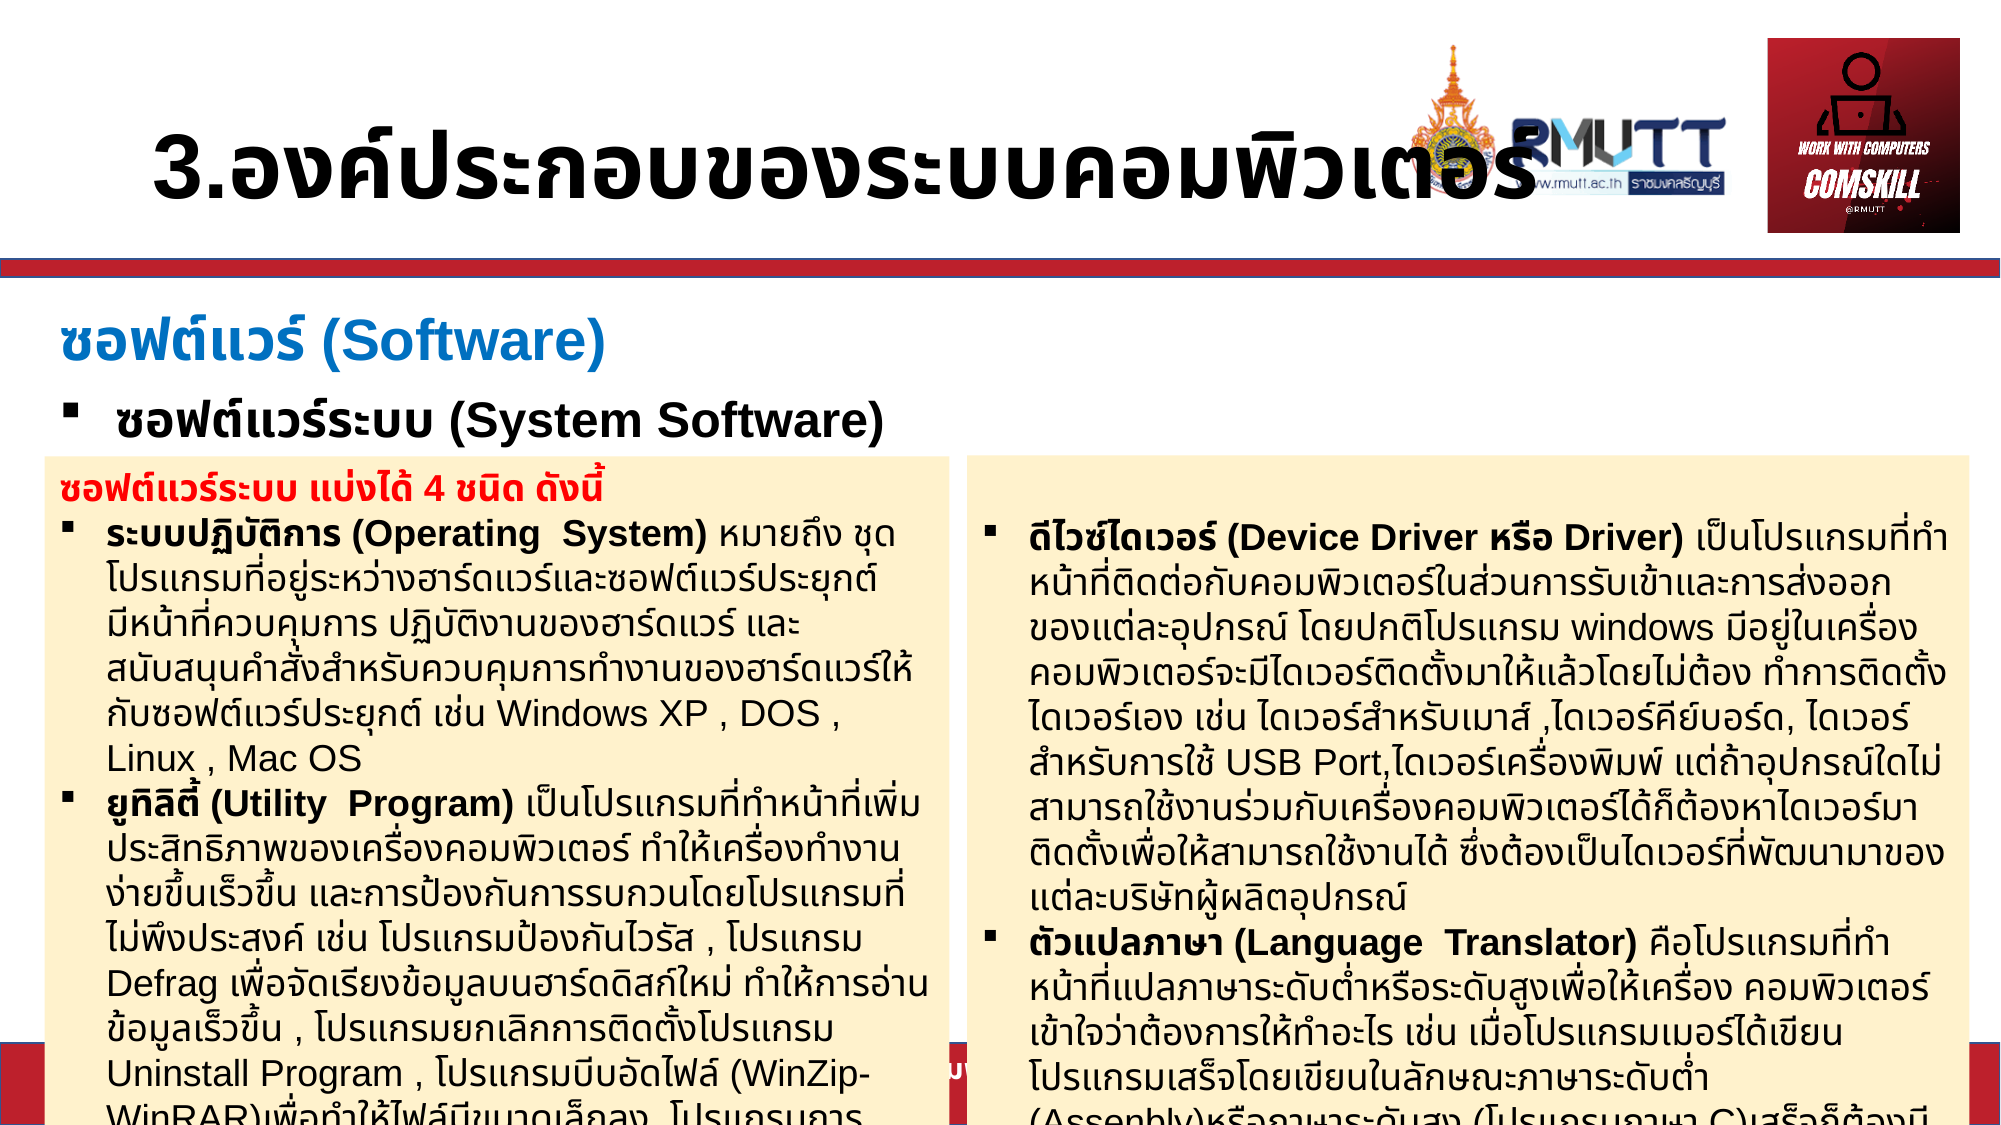

# 3.องค์ประกอบของระบบคอมพิวเตอร์
ซอฟต์แวร์ (Software)
ซอฟต์แวร์ระบบ (System Software)

ซอฟต์แวร์ระบบ แบ่งได้ 4 ชนิด ดังนี้
ดีไวซ์ไดเวอร์ (Device Driver หรือ Driver) เป็นโปรแกรมที่ทำหน้าที่ติดต่อกับคอมพิวเตอร์ในส่วนการรับเข้าและการส่งออก ของแต่ละอุปกรณ์ โดยปกติโปรแกรม windows มีอยู่ในเครื่องคอมพิวเตอร์จะมีไดเวอร์ติดตั้งมาให้แล้วโดยไม่ต้อง ทำการติดตั้งไดเวอร์เอง เช่น ไดเวอร์สำหรับเมาส์ ,ไดเวอร์คีย์บอร์ด, ไดเวอร์สำหรับการใช้ USB Port,ไดเวอร์เครื่องพิมพ์ แต่ถ้าอุปกรณ์ใดไม่สามารถใช้งานร่วมกับเครื่องคอมพิวเตอร์ได้ก็ต้องหาไดเวอร์มาติดตั้งเพื่อให้สามารถใช้งานได้ ซึ่งต้องเป็นไดเวอร์ที่พัฒนามาของแต่ละบริษัทผู้ผลิตอุปกรณ์
ตัวแปลภาษา (Language1Translator) คือโปรแกรมที่ทำหน้าที่แปลภาษาระดับต่ำหรือระดับสูงเพื่อให้เครื่อง คอมพิวเตอร์เข้าใจว่าต้องการให้ทำอะไร เช่น เมื่อโปรแกรมเมอร์ได้เขียนโปรแกรมเสร็จโดยเขียนในลักษณะภาษาระดับต่ำ (Assenbly)หรือภาษาระดับสูง (โปรแกรมภาษา C)เสร็จก็ต้องมีตัวแปลภาษาเพื่อให้เครื่องคอมพิวเตอร์อ่านเข้าใจ เพราะเครื่องคอมพิวเตอร์จะเข้าใจเฉพาะตัวเลข 0 กับ ตัวเลข 1 เท่านั้น
ซอฟต์แวร์ระบบ แบ่งได้ 4 ชนิด ดังนี้
ระบบปฏิบัติการ (Operating1System) หมายถึง ชุดโปรแกรมที่อยู่ระหว่างฮาร์ดแวร์และซอฟต์แวร์ประยุกต์มีหน้าที่ควบคุมการ ปฏิบัติงานของฮาร์ดแวร์ และสนับสนุนคำสั่งสำหรับควบคุมการทำงานของฮาร์ดแวร์ให้กับซอฟต์แวร์ประยุกต์ เช่น Windows XP , DOS , Linux , Mac OS
ยูทิลิตี้ (Utility1Program) เป็นโปรแกรมที่ทำหน้าที่เพิ่มประสิทธิภาพของเครื่องคอมพิวเตอร์ ทำให้เครื่องทำงานง่ายขึ้นเร็วขึ้น และการป้องกันการรบกวนโดยโปรแกรมที่ไม่พึงประสงค์ เช่น โปรแกรมป้องกันไวรัส , โปรแกรม Defrag เพื่อจัดเรียงข้อมูลบนฮาร์ดดิสก์ใหม่ ทำให้การอ่านข้อมูลเร็วขึ้น , โปรแกรมยกเลิกการติดตั้งโปรแกรม Uninstall Program , โปรแกรมบีบอัดไฟล์ (WinZip-WinRAR)เพื่อทำให้ไฟล์มีขนาดเล็กลง ,โปรแกรมการสำรองข้อมูล(Backup Data)

11/07/64
รายวิชาทักษะการใช้คอมพิวเตอร์และเทคโนโลยีสารสนเทศ
72
หูฟังแบบไร้สาย